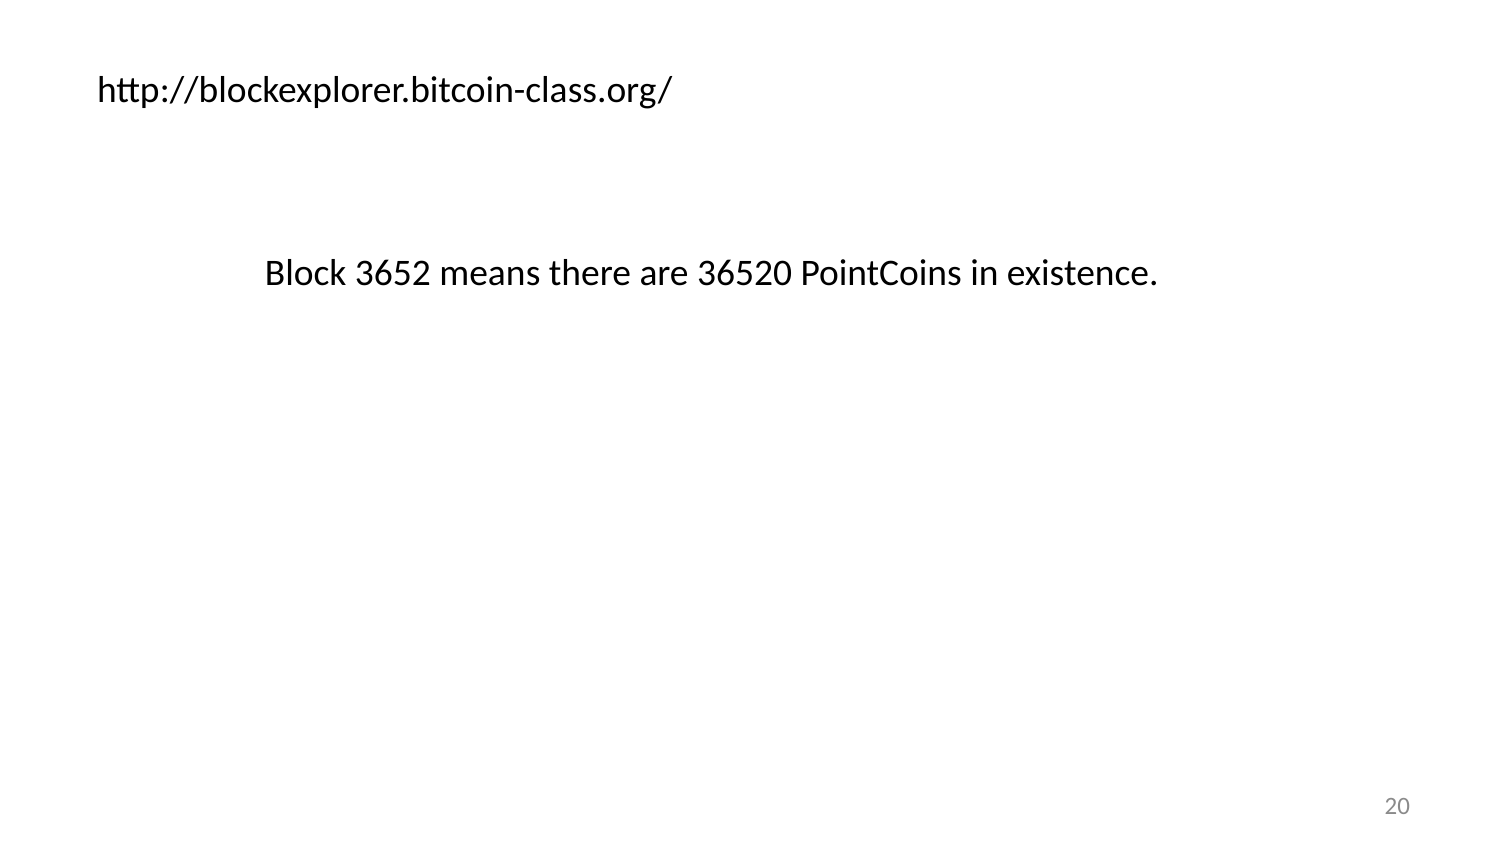

http://blockexplorer.bitcoin-class.org/
Block 3652 means there are 36520 PointCoins in existence.
20